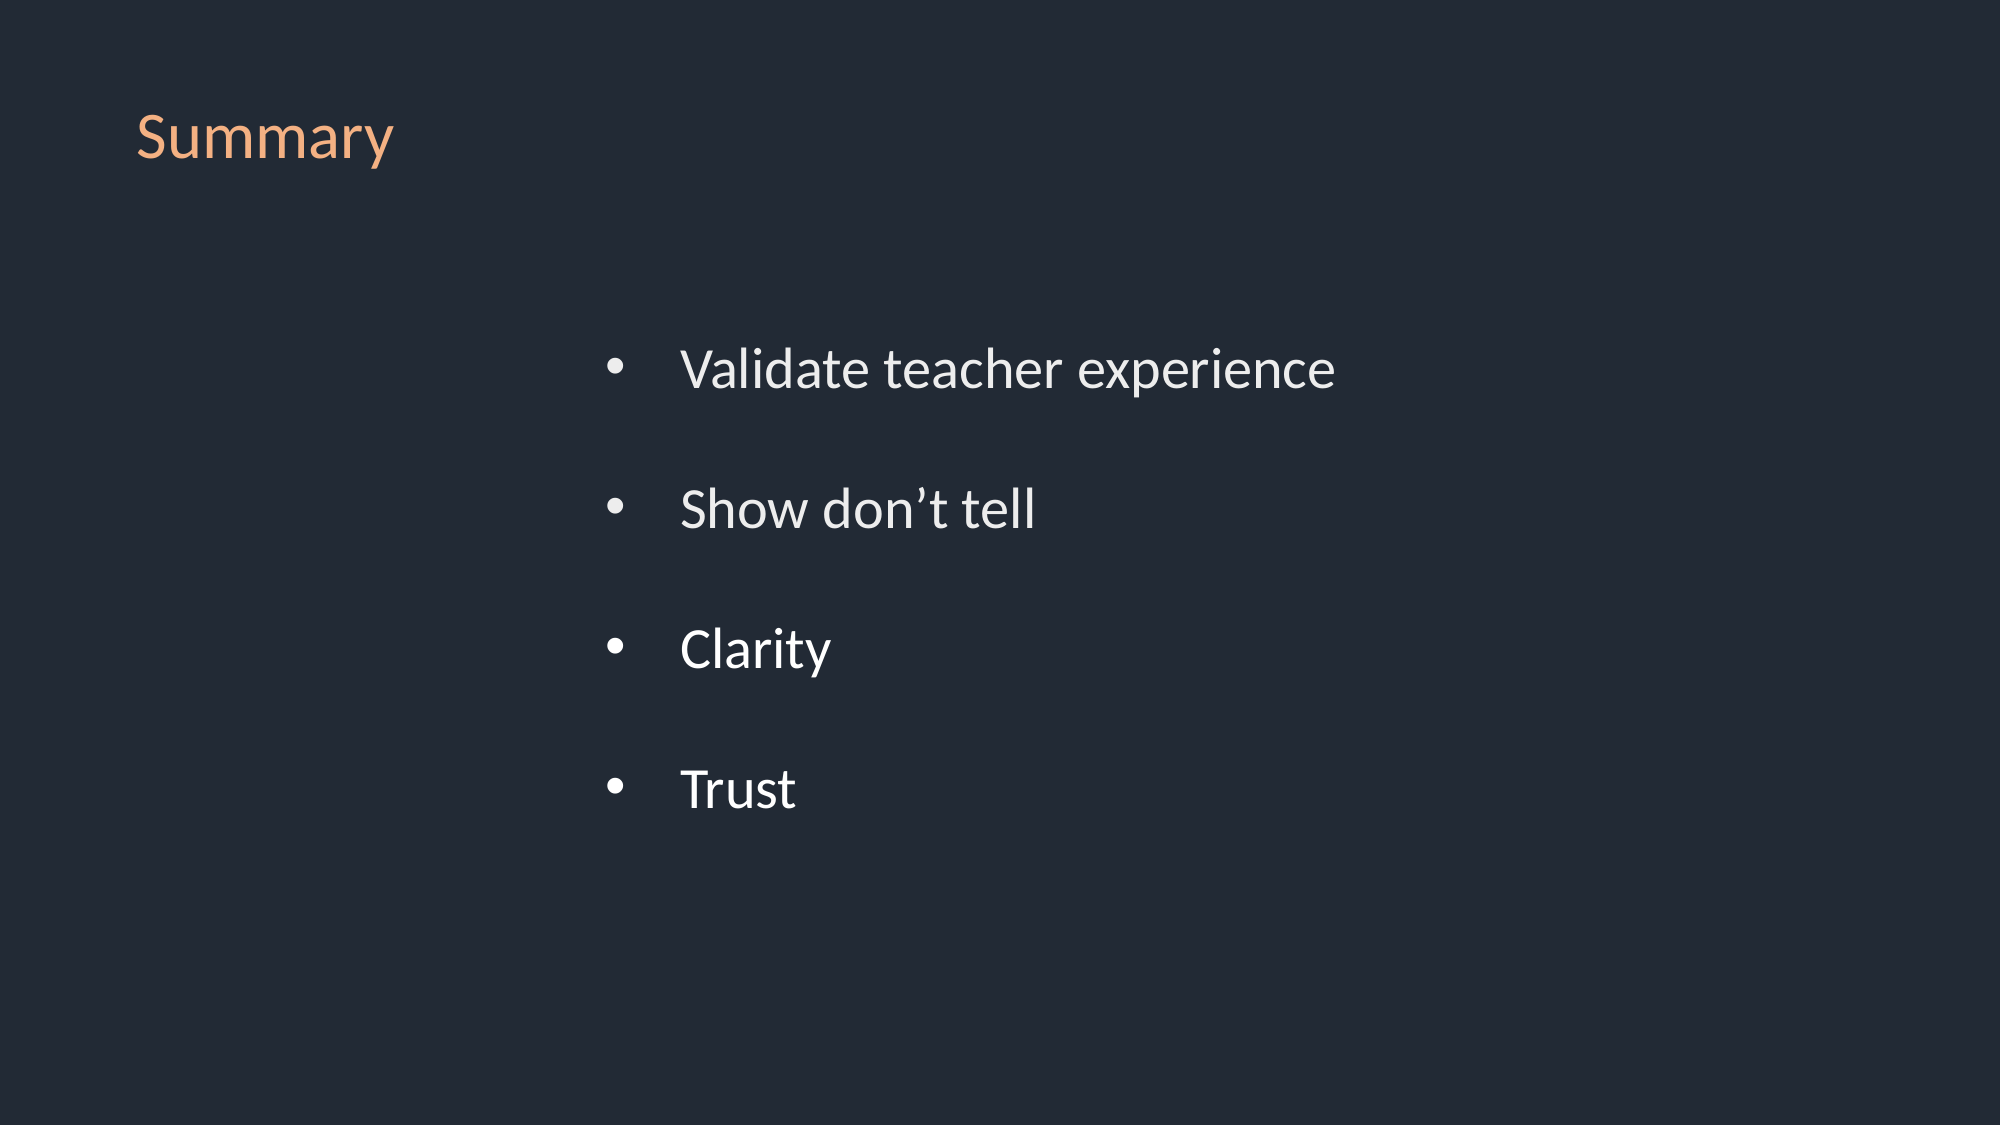

Summary
Validate teacher experience

Show don’t tell

Clarity

Trust